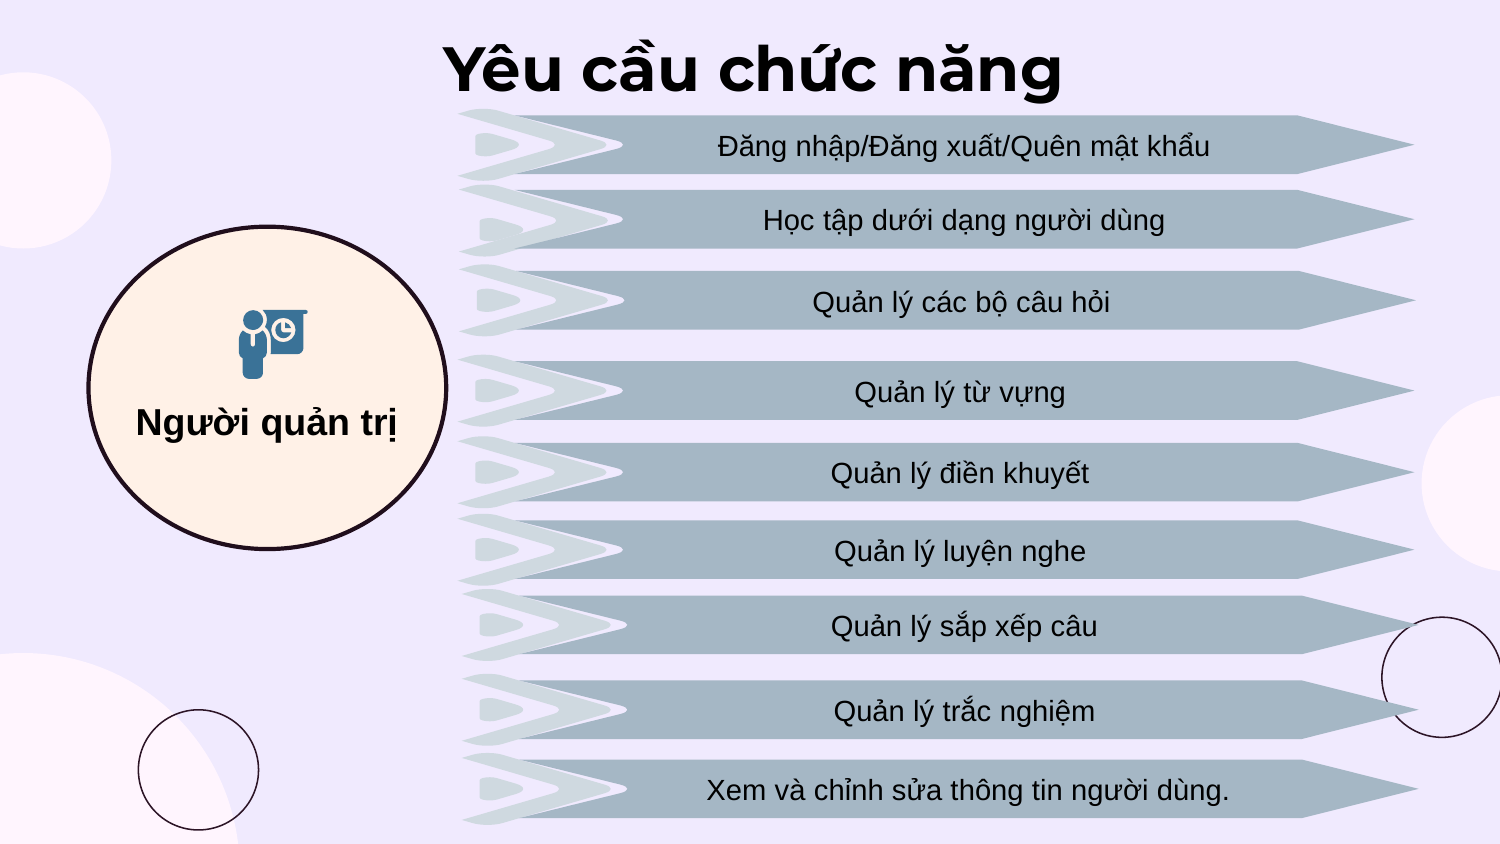

# Yêu cầu chức năng

Đăng nhập/Đăng xuất/Quên mật khẩu

Học tập dưới dạng người dùng

Quản lý các bộ câu hỏi

Quản lý từ vựng

Người quản trị

Quản lý điền khuyết

Quản lý luyện nghe

Quản lý sắp xếp câu

Quản lý trắc nghiệm

Xem và chỉnh sửa thông tin người dùng.